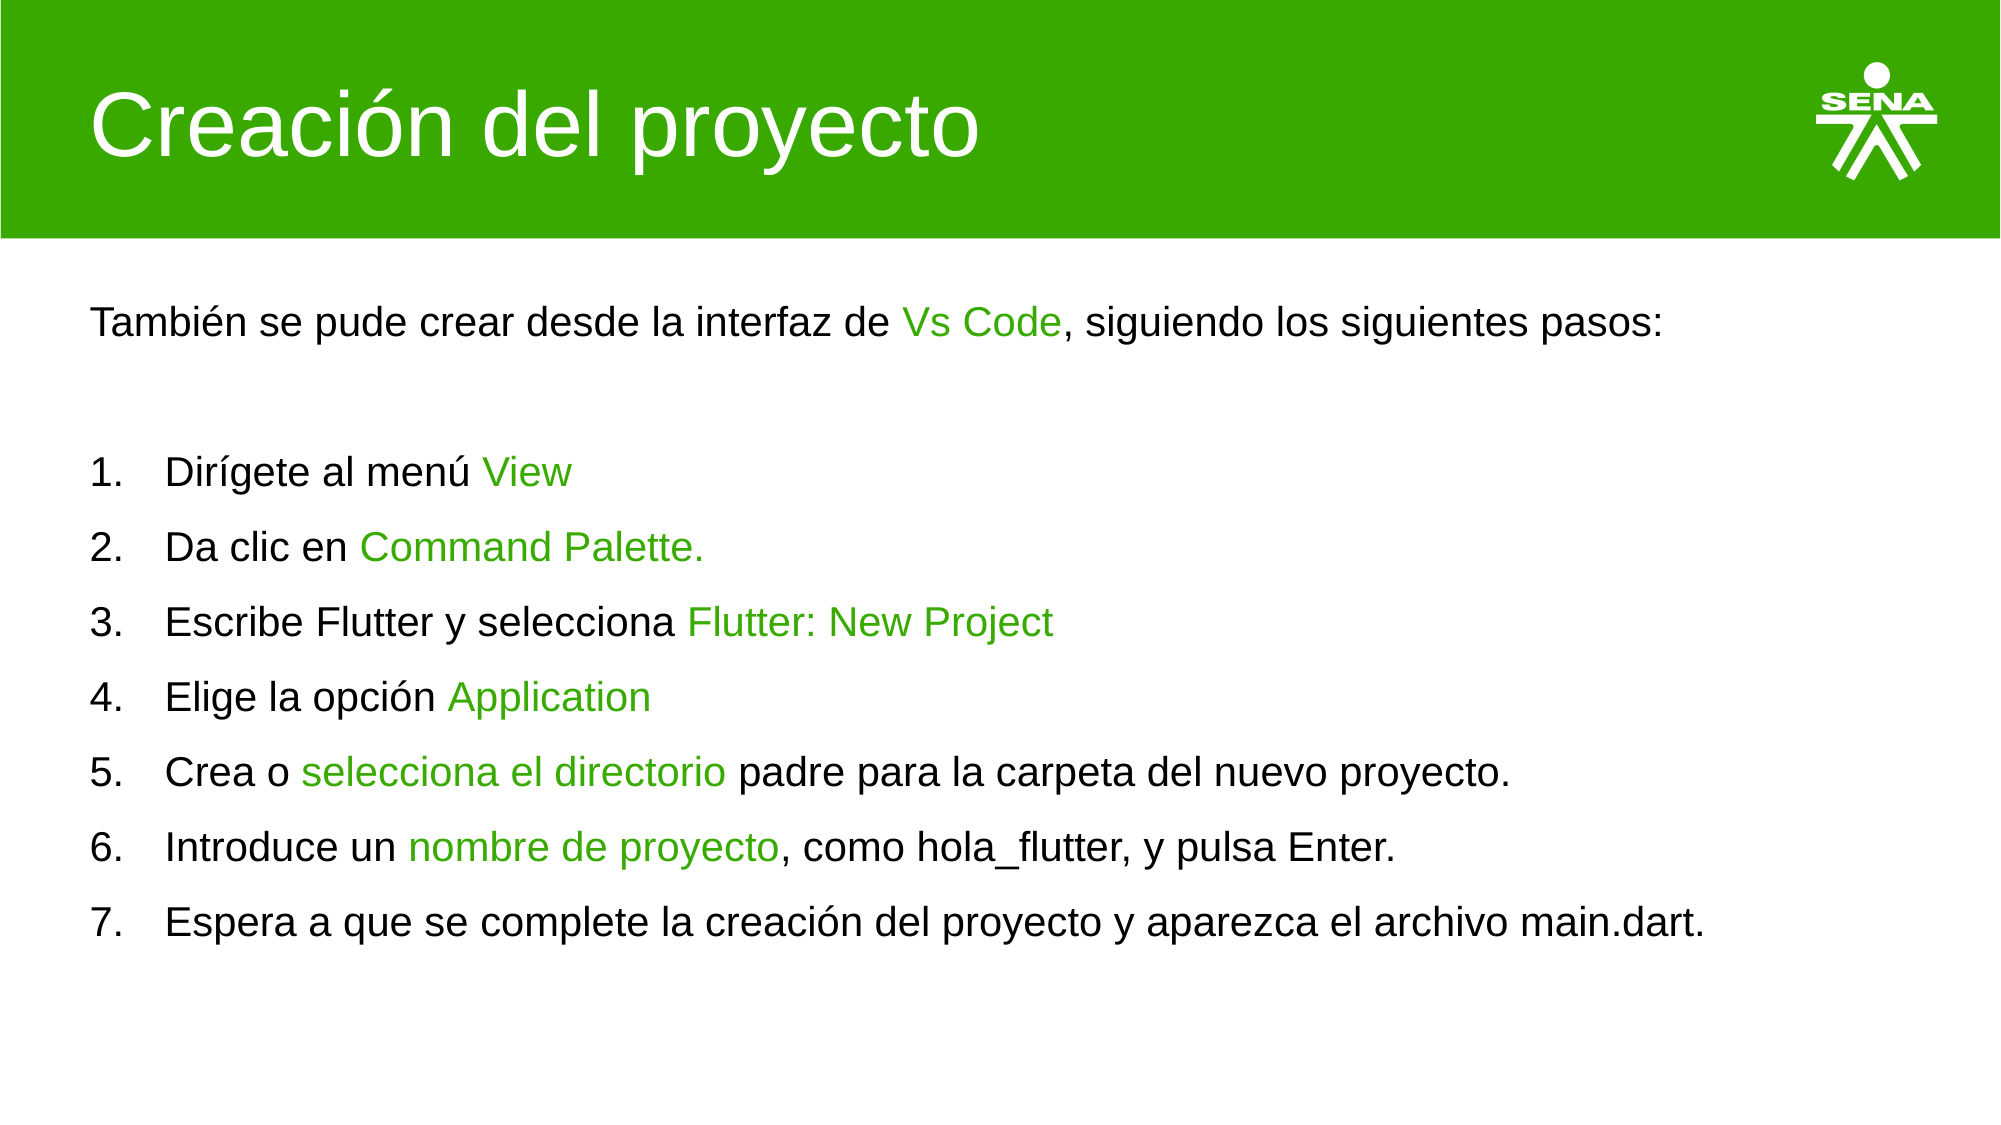

# Creación del proyecto
También se pude crear desde la interfaz de Vs Code, siguiendo los siguientes pasos:

Dirígete al menú View
Da clic en Command Palette.
Escribe Flutter y selecciona Flutter: New Project
Elige la opción Application
Crea o selecciona el directorio padre para la carpeta del nuevo proyecto.
Introduce un nombre de proyecto, como hola_flutter, y pulsa Enter.
Espera a que se complete la creación del proyecto y aparezca el archivo main.dart.